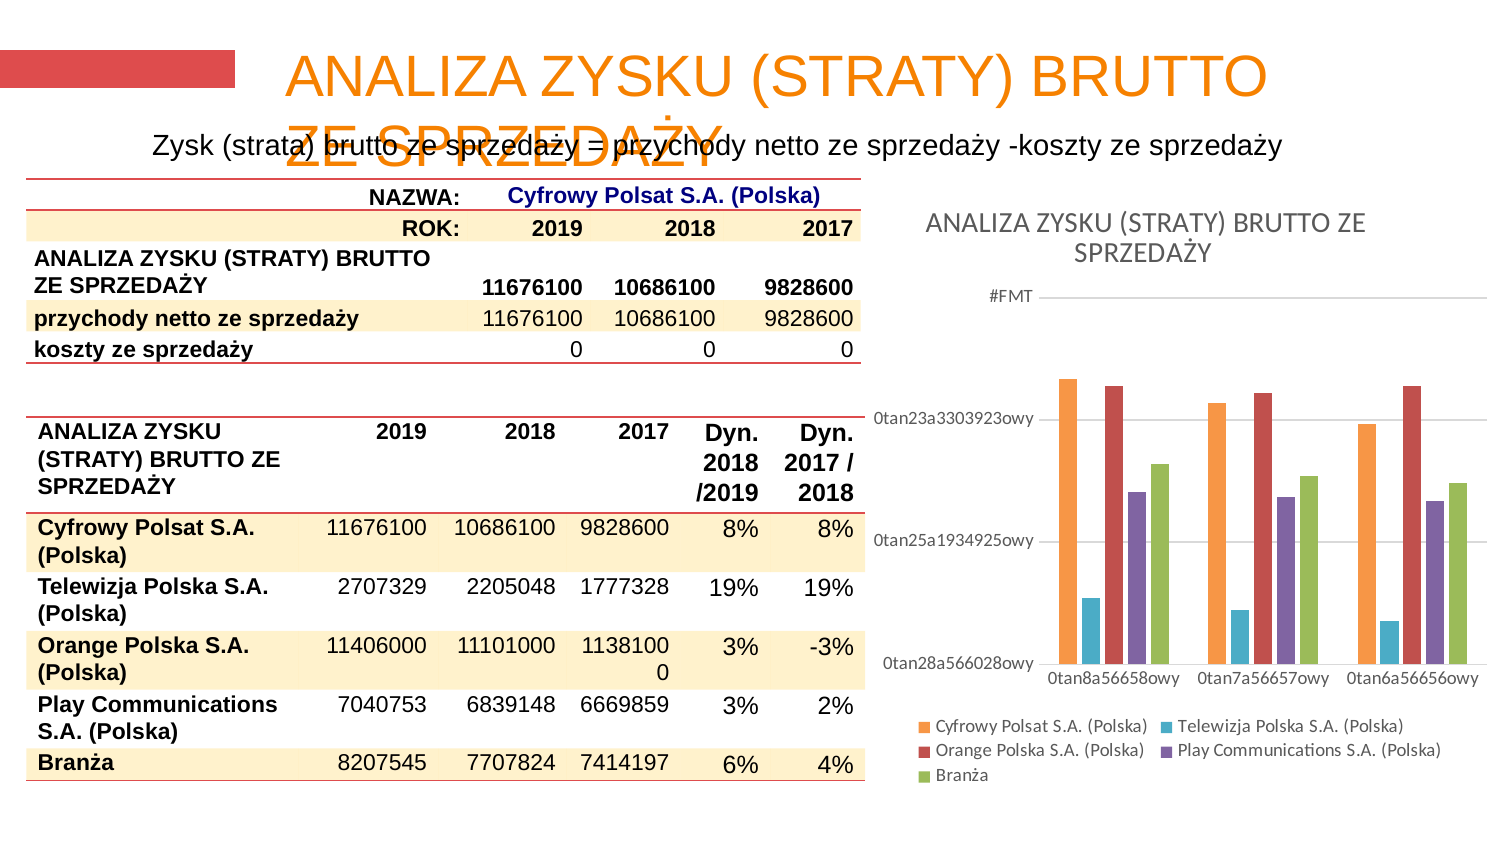

# ANALIZA ZYSKU (STRATY) BRUTTO ZE SPRZEDAŻY
Zysk (strata) brutto ze sprzedaży = przychody netto ze sprzedaży -koszty ze sprzedaży

| NAZWA: | Cyfrowy Polsat S.A. (Polska) |  |  |
| --- | --- | --- | --- |
| ROK: | 2019 | 2018 | 2017 |
| ANALIZA ZYSKU (STRATY) BRUTTO ZE SPRZEDAŻY | 11676100 | 10686100 | 9828600 |
| przychody netto ze sprzedaży | 11676100 | 10686100 | 9828600 |
| koszty ze sprzedaży | 0 | 0 | 0 |

### Chart: ANALIZA ZYSKU (STRATY) BRUTTO ZE SPRZEDAŻY

| Category | Cyfrowy Polsat S.A. (Polska) | Telewizja Polska S.A. (Polska) | Orange Polska S.A. (Polska) | Play Communications S.A. (Polska) | Branża |
|---|---|---|---|---|---|
| 2019 | 11676100.0 | 2707328.91 | 11406000.0 | 7040753.0 | 8207545.4775 |
| 2018 | 10686100.0 | 2205047.97 | 11101000.0 | 6839148.0 | 7707823.9925 |
| 2017 | 9828600.0 | 1777328.03 | 11381000.0 | 6669859.0 | 7414196.7575 |
| ANALIZA ZYSKU (STRATY) BRUTTO ZE SPRZEDAŻY | 2019 | 2018 | 2017 | Dyn. 2018 /2019 | Dyn. 2017 /2018 |
| --- | --- | --- | --- | --- | --- |
| Cyfrowy Polsat S.A. (Polska) | 11676100 | 10686100 | 9828600 | 8% | 8% |
| Telewizja Polska S.A. (Polska) | 2707329 | 2205048 | 1777328 | 19% | 19% |
| Orange Polska S.A. (Polska) | 11406000 | 11101000 | 11381000 | 3% | -3% |
| Play Communications S.A. (Polska) | 7040753 | 6839148 | 6669859 | 3% | 2% |
| Branża | 8207545 | 7707824 | 7414197 | 6% | 4% |